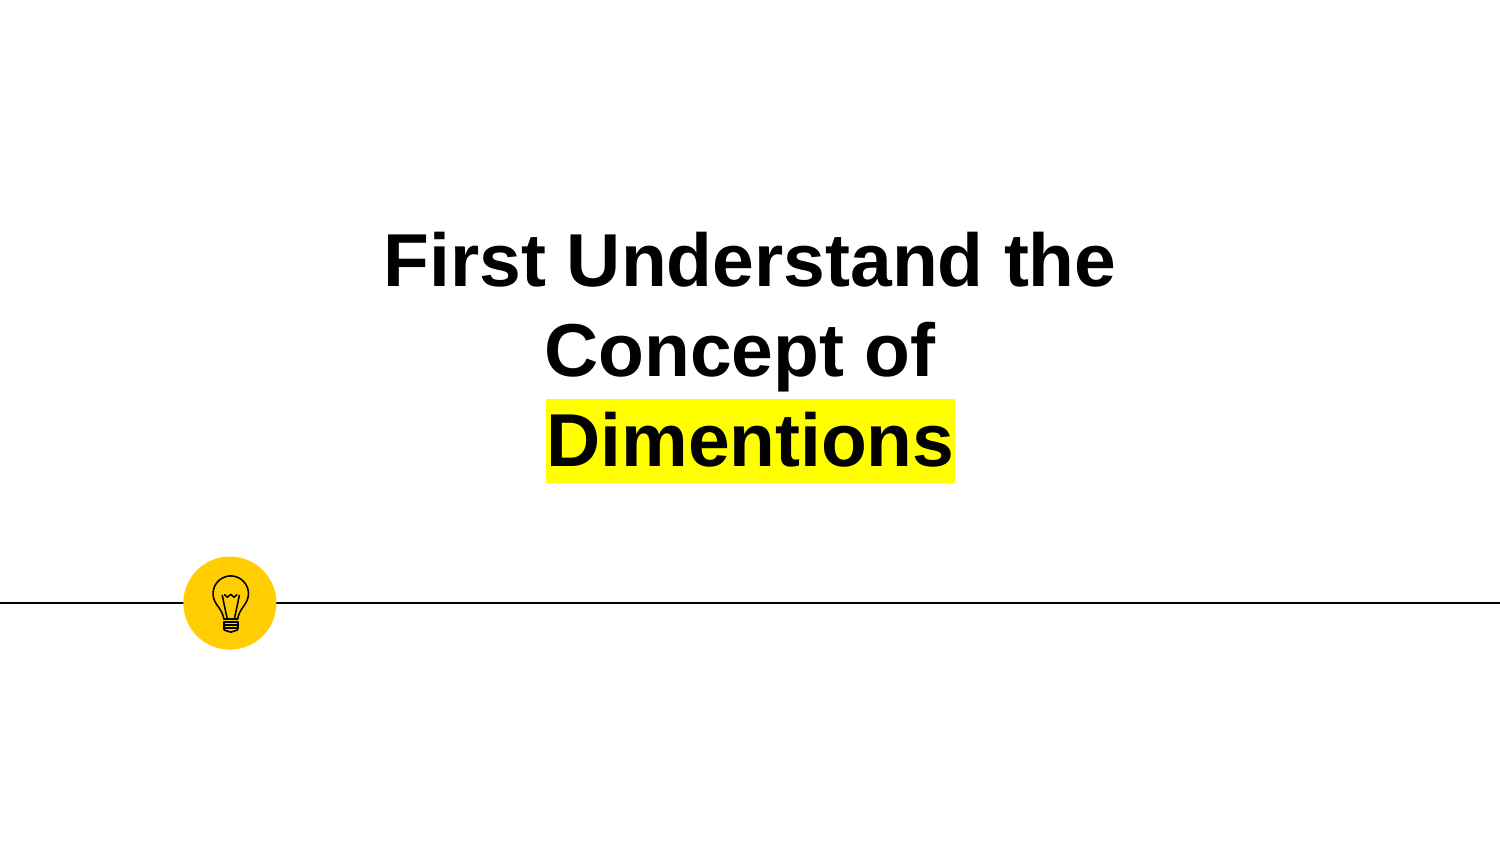

# First Understand the Concept of Dimentions